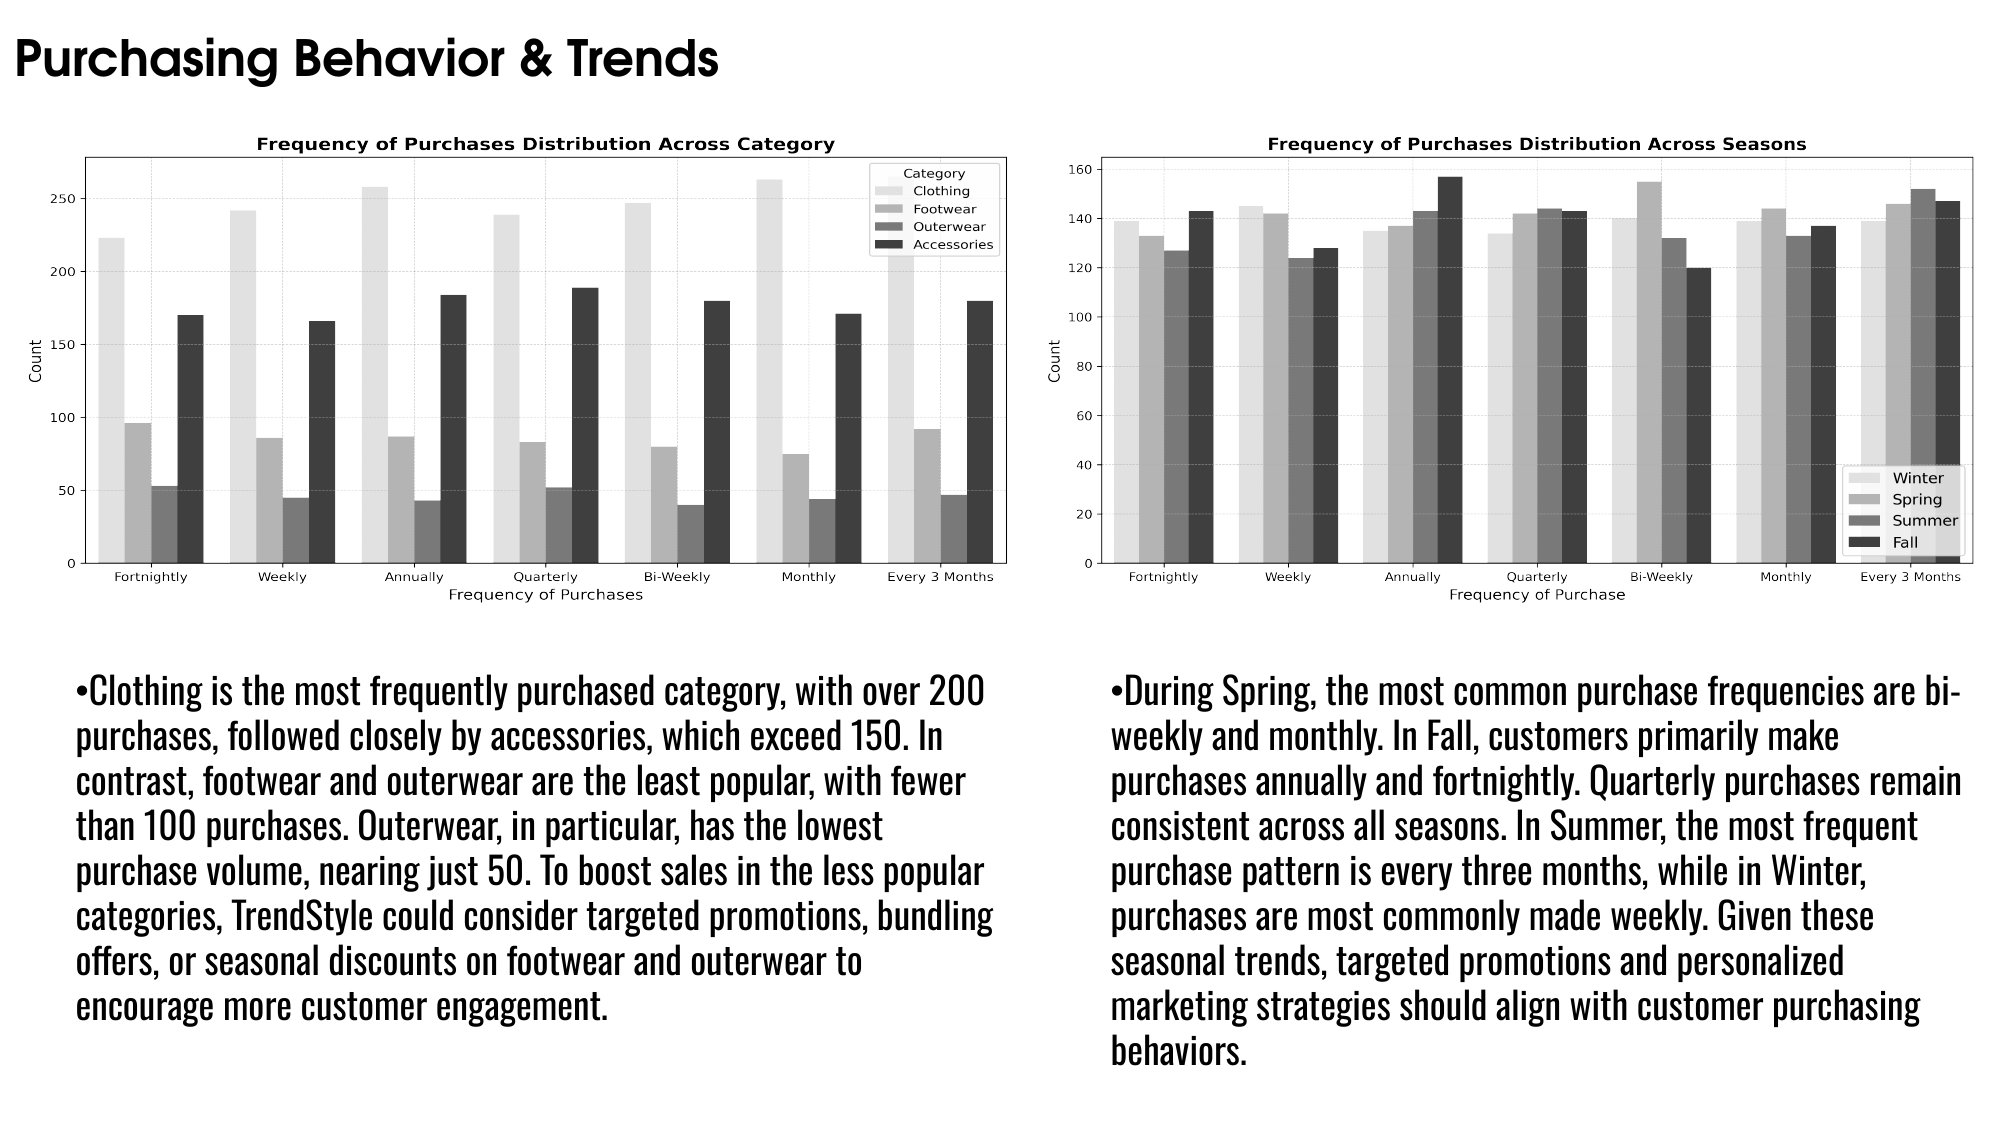

Purchasing Behavior & Trends

Clothing is the most frequently purchased category, with over 200 purchases, followed closely by accessories, which exceed 150. In contrast, footwear and outerwear are the least popular, with fewer than 100 purchases. Outerwear, in particular, has the lowest purchase volume, nearing just 50. To boost sales in the less popular categories, TrendStyle could consider targeted promotions, bundling offers, or seasonal discounts on footwear and outerwear to encourage more customer engagement.
During Spring, the most common purchase frequencies are bi-weekly and monthly. In Fall, customers primarily make purchases annually and fortnightly. Quarterly purchases remain consistent across all seasons. In Summer, the most frequent purchase pattern is every three months, while in Winter, purchases are most commonly made weekly. Given these seasonal trends, targeted promotions and personalized marketing strategies should align with customer purchasing behaviors.